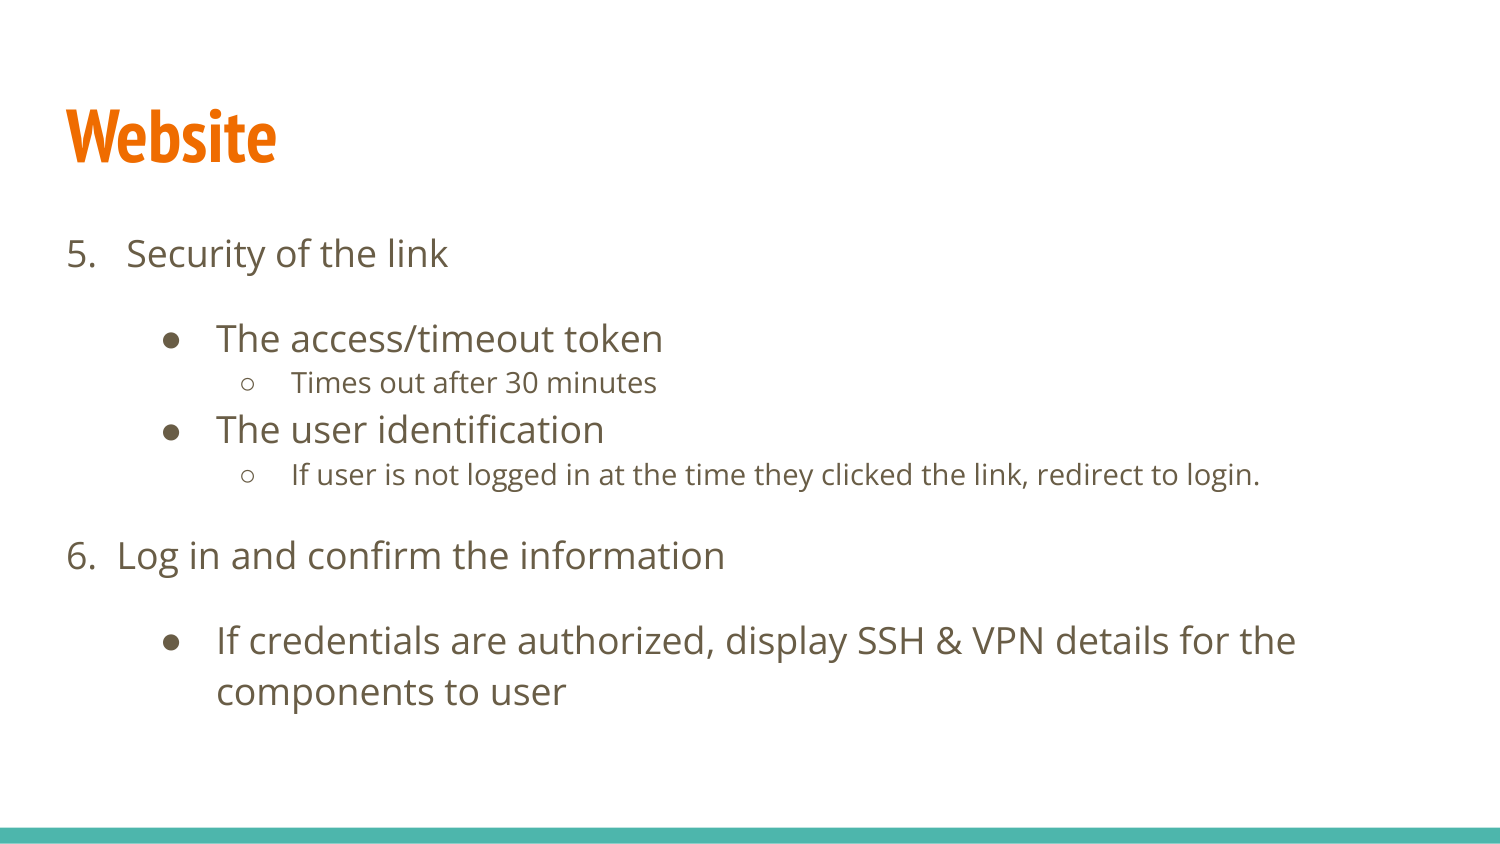

# Website
5.   Security of the link
The access/timeout token
Times out after 30 minutes
The user identification
If user is not logged in at the time they clicked the link, redirect to login.
6.  Log in and confirm the information
If credentials are authorized, display SSH & VPN details for the components to user